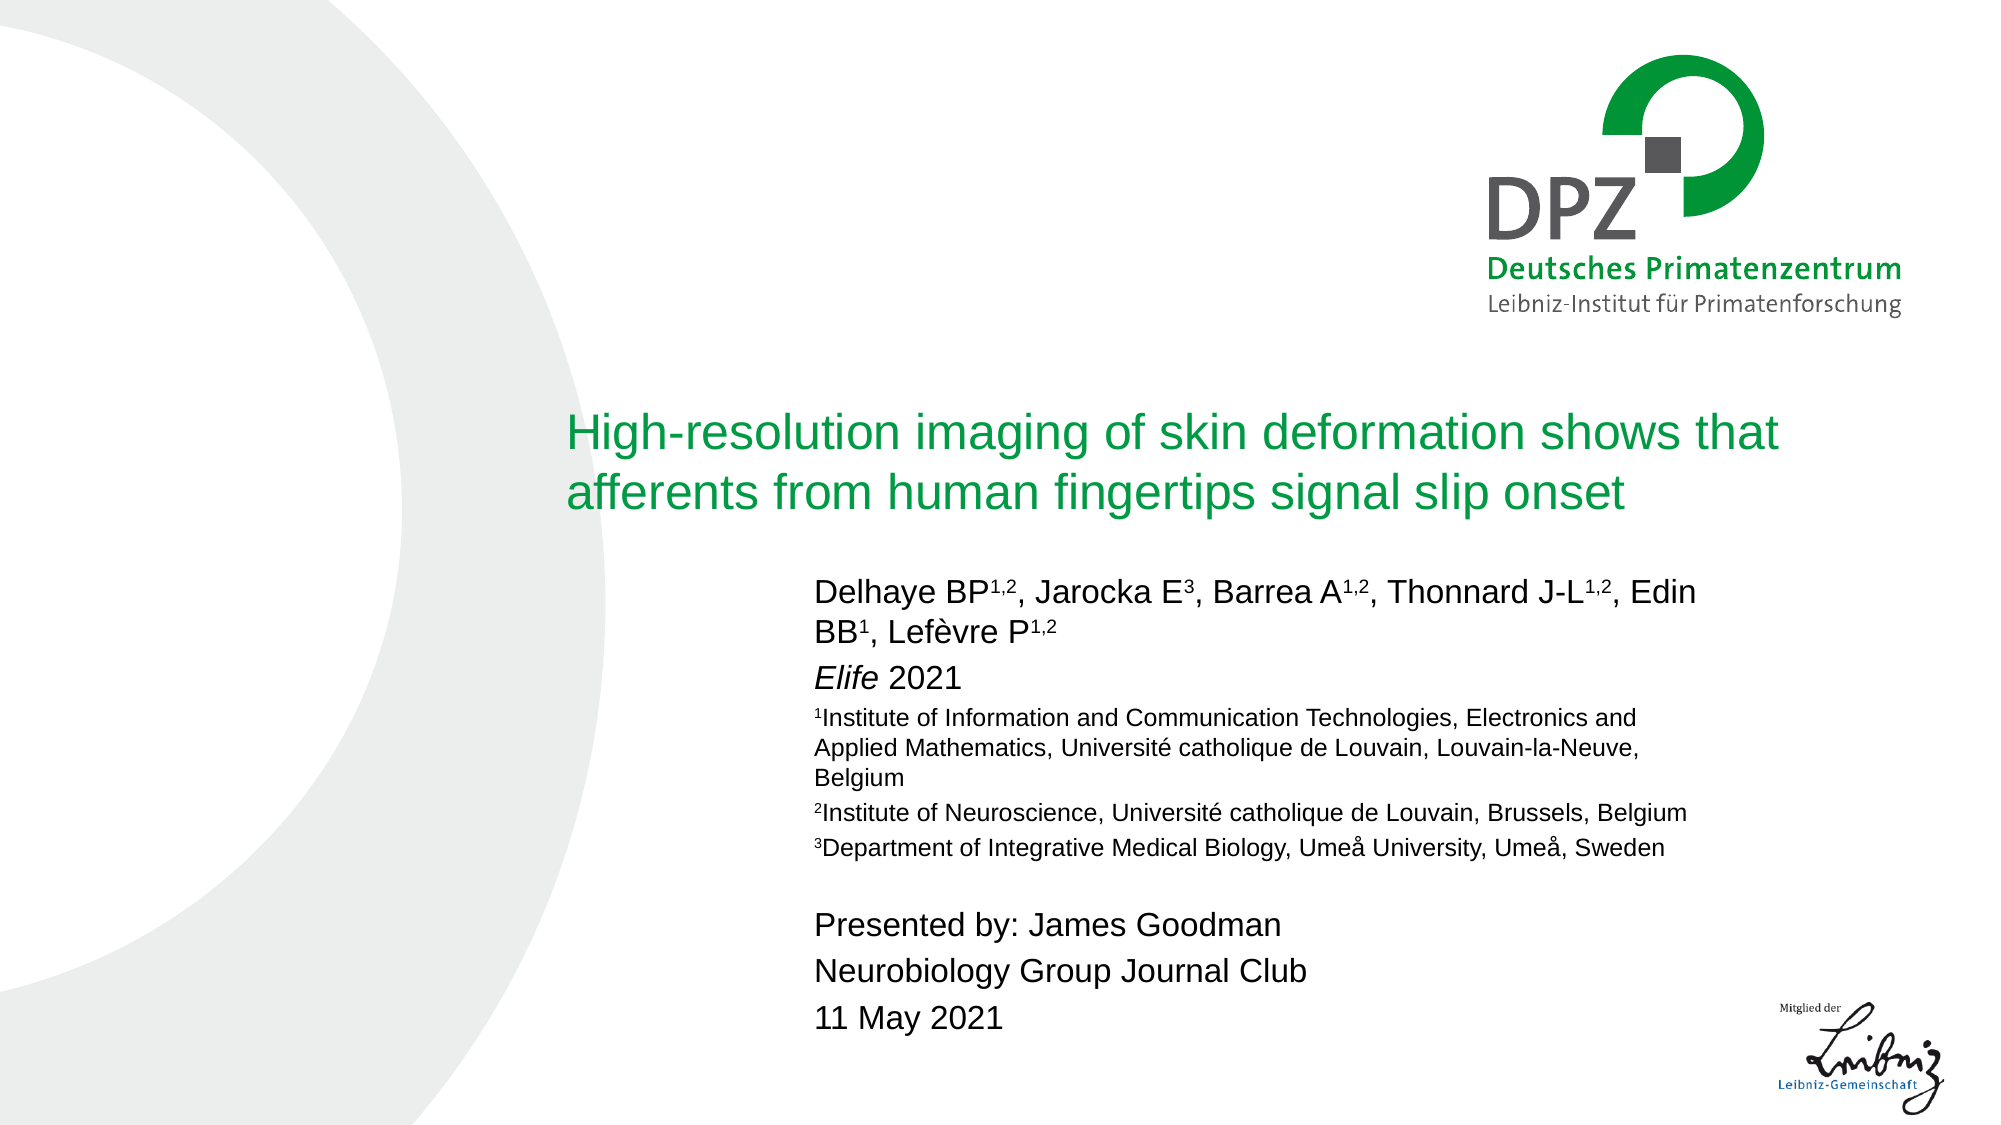

# High-resolution imaging of skin deformation shows that afferents from human fingertips signal slip onset
Delhaye BP1,2, Jarocka E3, Barrea A1,2, Thonnard J-L1,2, Edin BB1, Lefèvre P1,2
Elife 2021
1Institute of Information and Communication Technologies, Electronics and Applied Mathematics, Université catholique de Louvain, Louvain-la-Neuve, Belgium
2Institute of Neuroscience, Université catholique de Louvain, Brussels, Belgium
3Department of Integrative Medical Biology, Umeå University, Umeå, Sweden

Presented by: James Goodman
Neurobiology Group Journal Club
11 May 2021